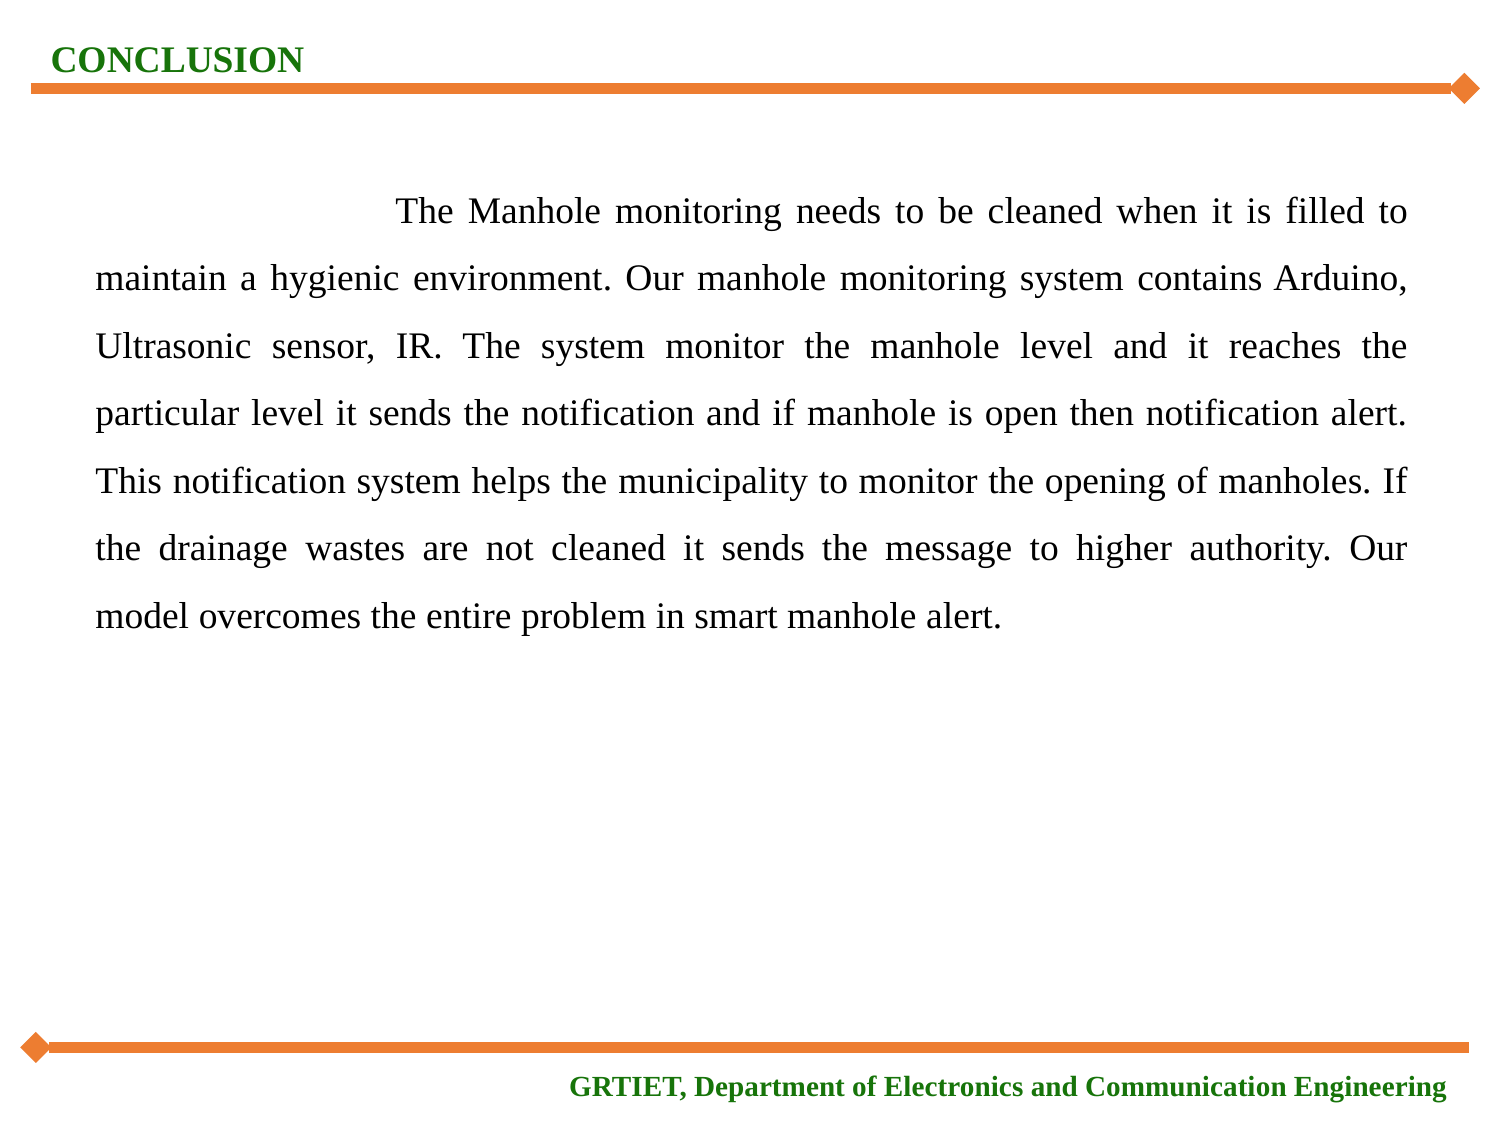

CONCLUSION

		The Manhole monitoring needs to be cleaned when it is filled to maintain a hygienic environment. Our manhole monitoring system contains Arduino, Ultrasonic sensor, IR. The system monitor the manhole level and it reaches the particular level it sends the notification and if manhole is open then notification alert. This notification system helps the municipality to monitor the opening of manholes. If the drainage wastes are not cleaned it sends the message to higher authority. Our model overcomes the entire problem in smart manhole alert.
GRTIET, Department of Electronics and Communication Engineering